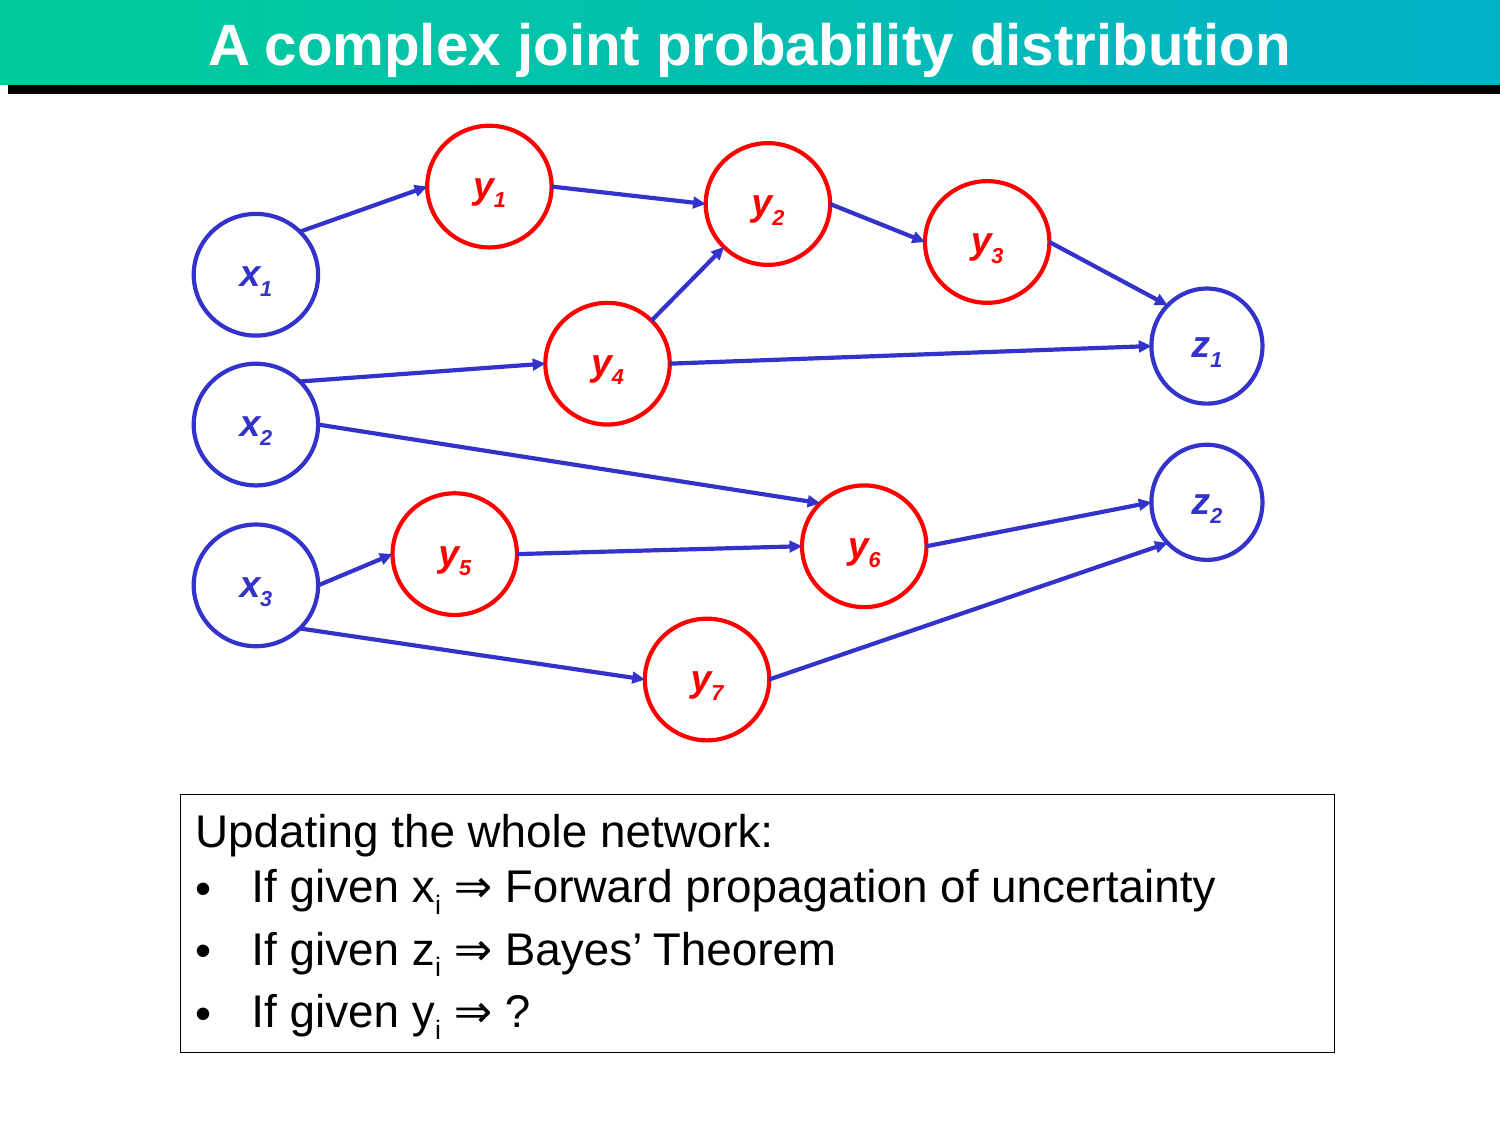

# A complex joint probability distribution
y1
y2
y3
x1
z1
y4
x2
z2
y6
y5
x3
y7
Updating the whole network:
If given xi ⇒ Forward propagation of uncertainty
If given zi ⇒ Bayes’ Theorem
If given yi ⇒ ?